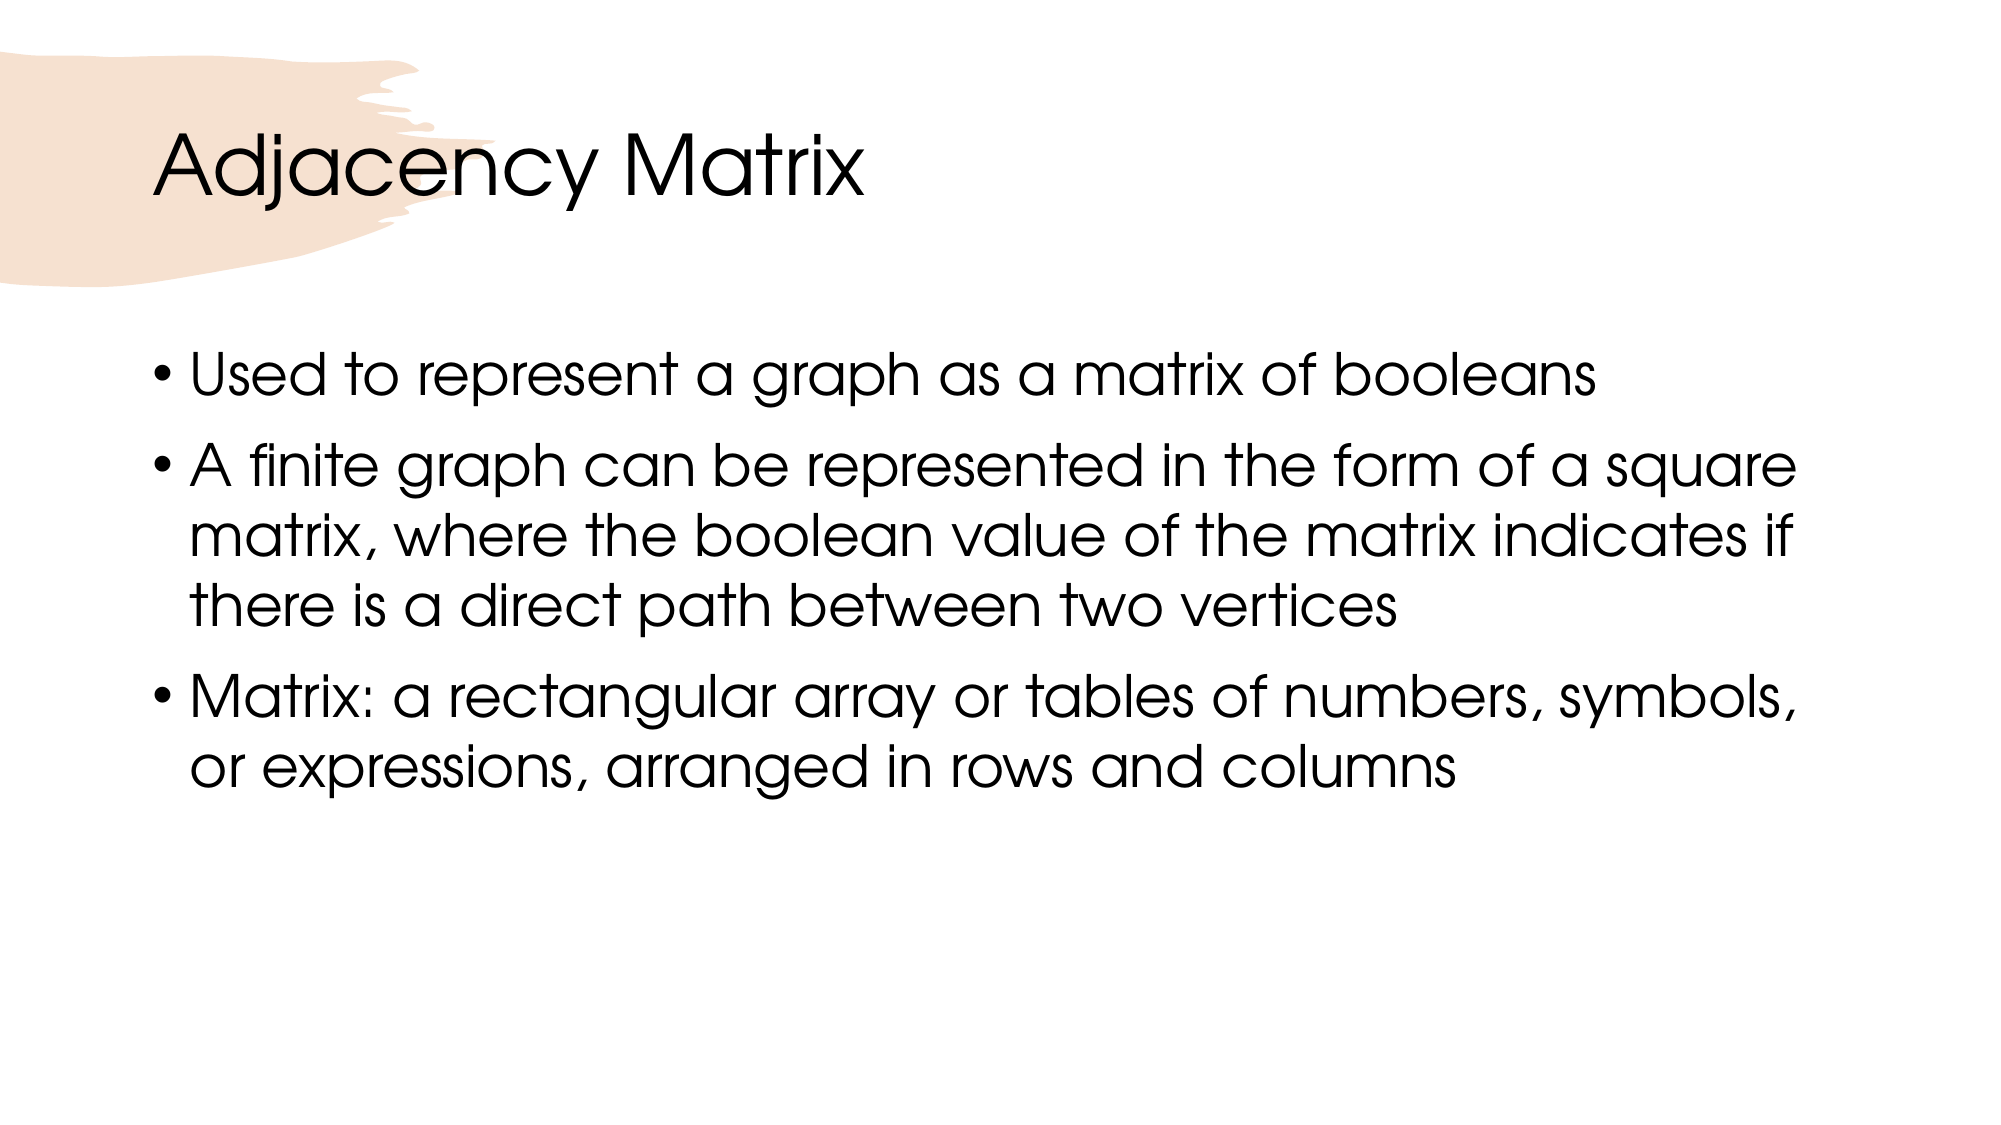

# Adjacency Matrix
Used to represent a graph as a matrix of booleans
A finite graph can be represented in the form of a square matrix, where the boolean value of the matrix indicates if there is a direct path between two vertices
Matrix: a rectangular array or tables of numbers, symbols, or expressions, arranged in rows and columns